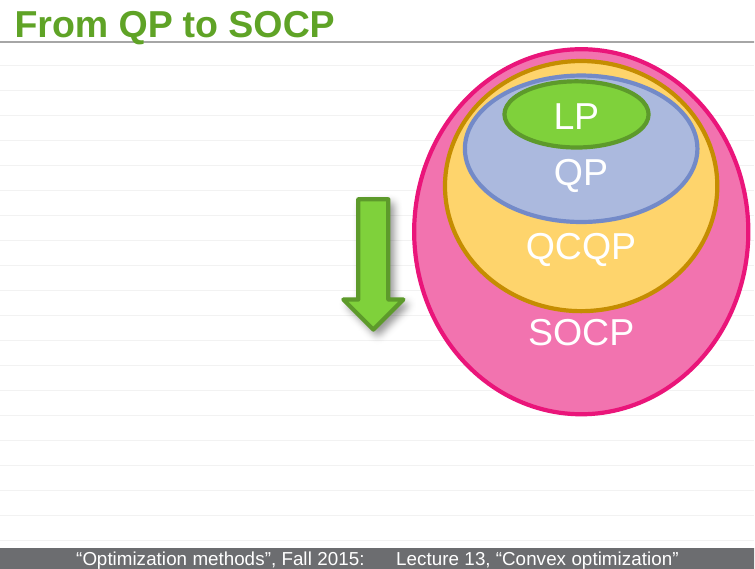

# From QP to SOCP
SOCP

QCQP

QP
LP